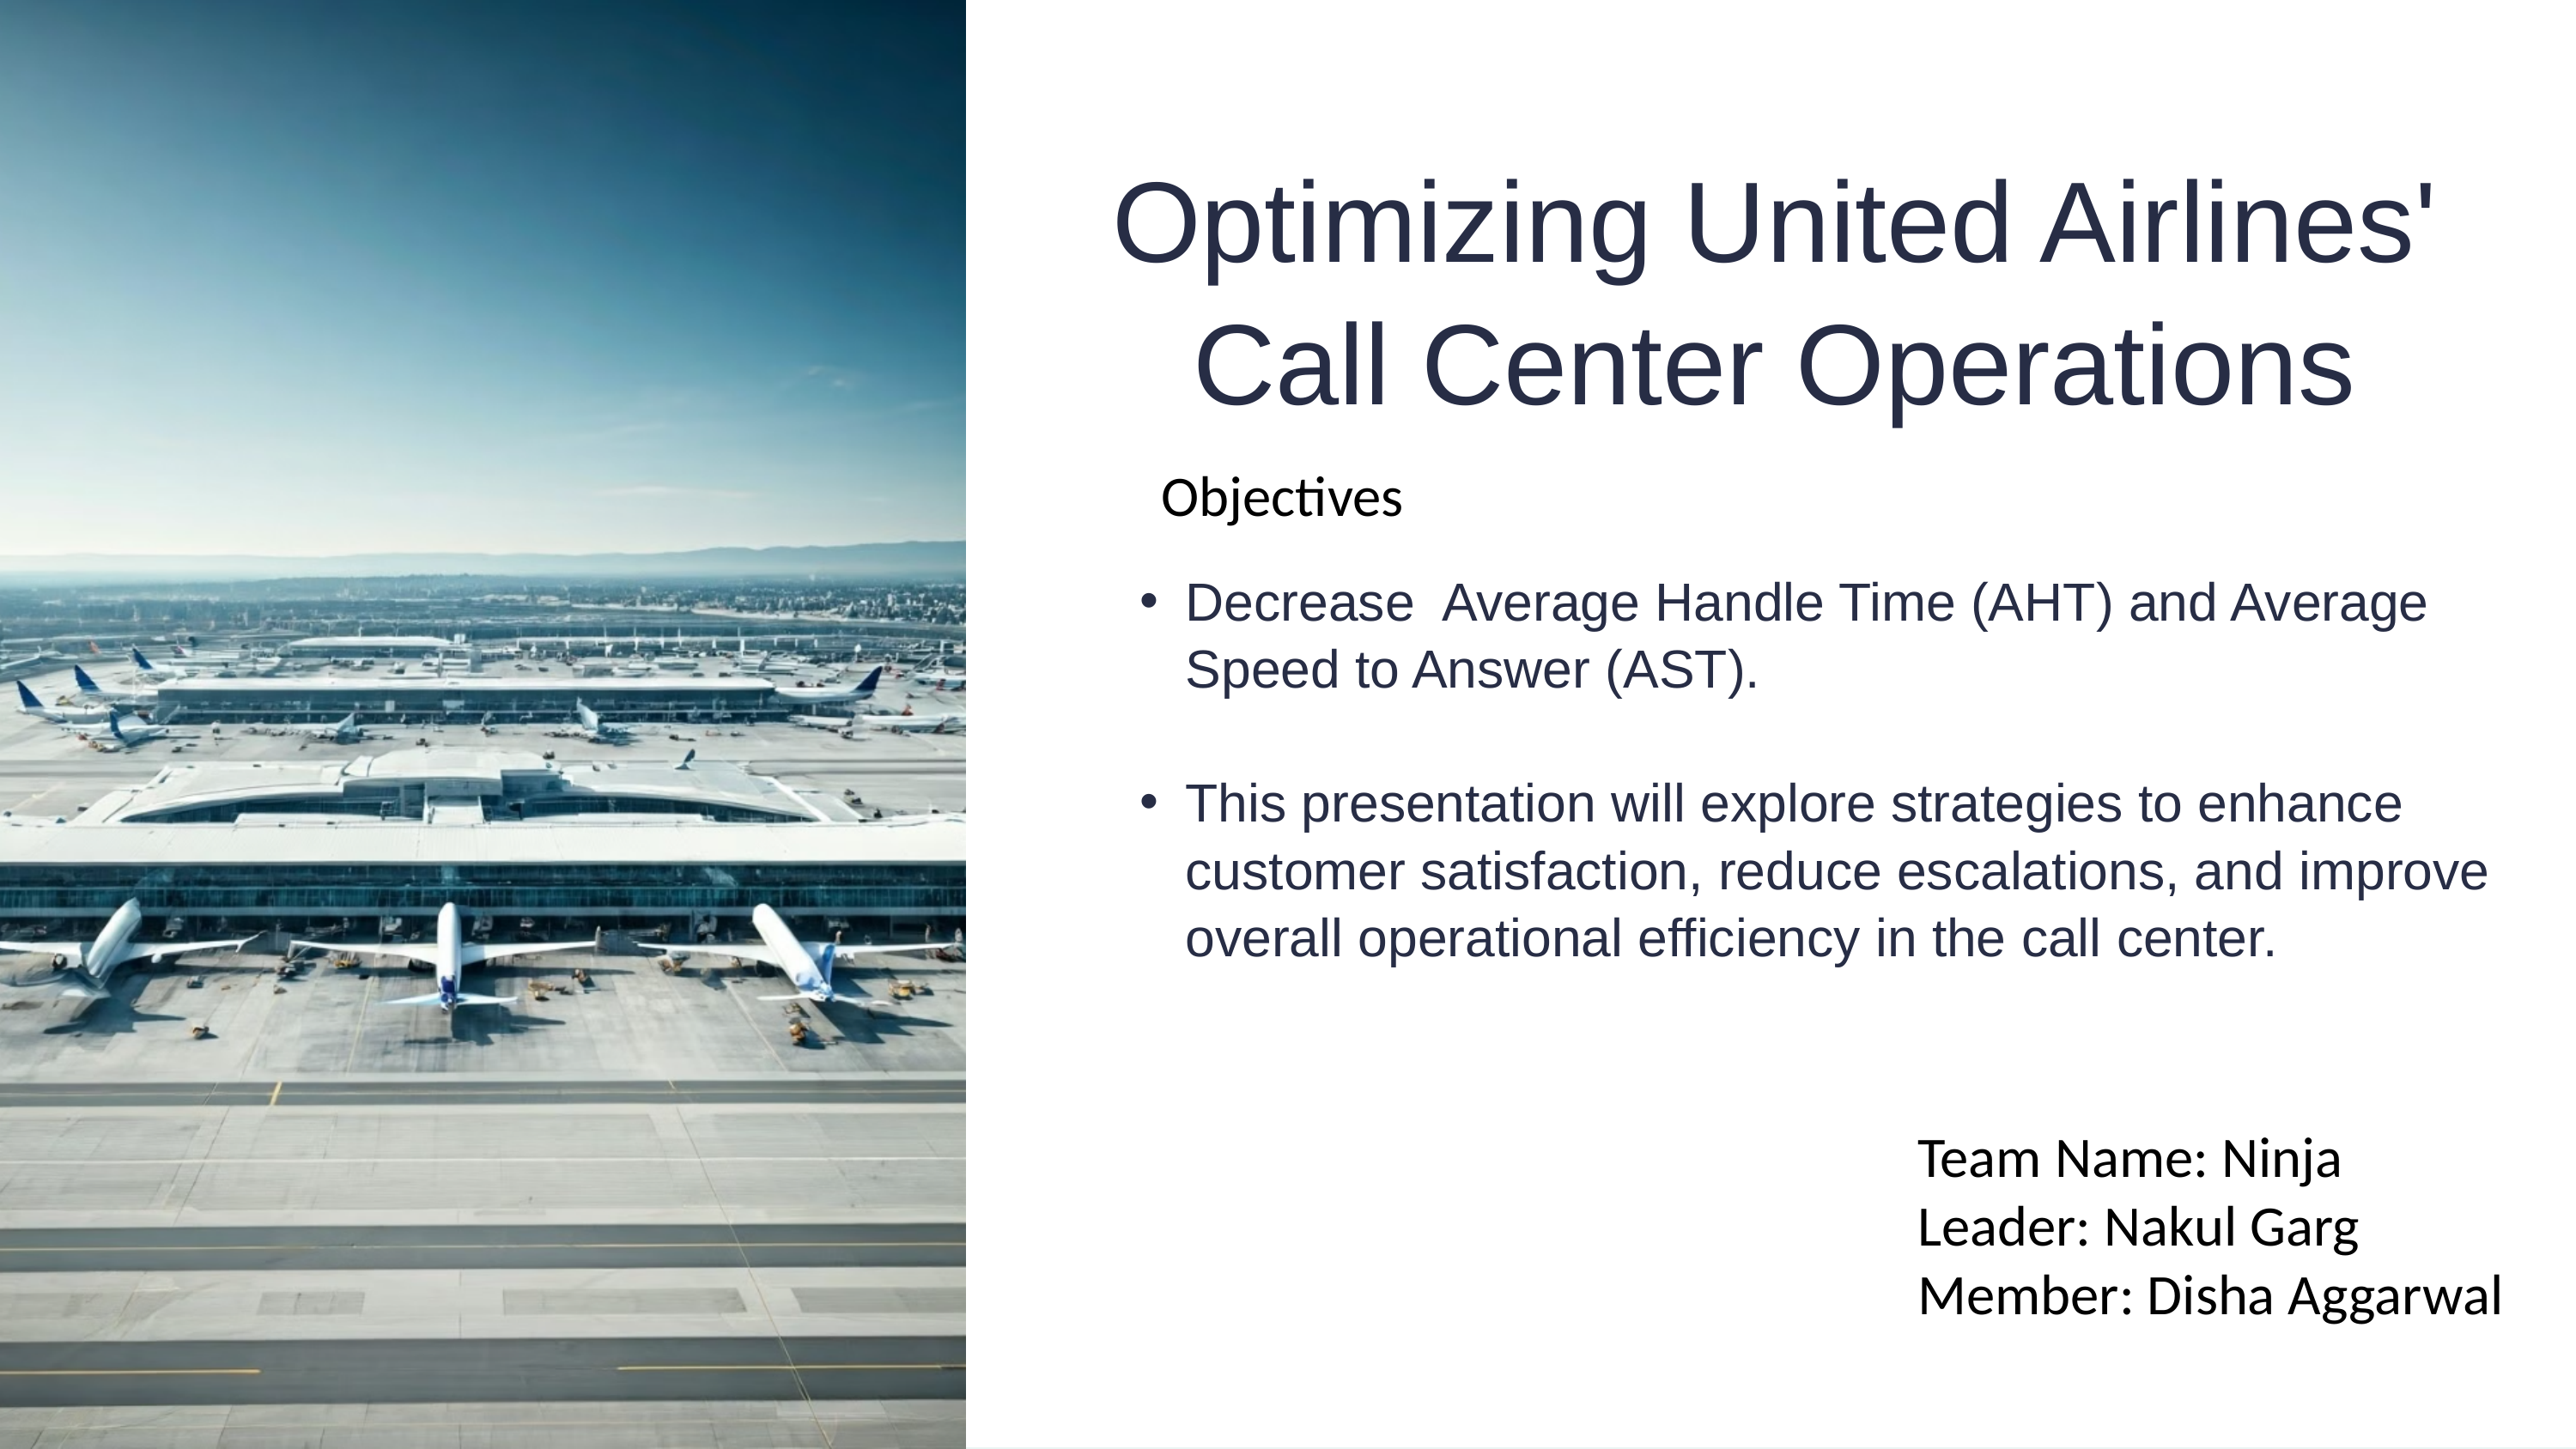

Optimizing United Airlines' Call Center Operations
Objectives
Decrease  Average Handle Time (AHT) and Average Speed to Answer (AST).

This presentation will explore strategies to enhance customer satisfaction, reduce escalations, and improve overall operational efficiency in the call center.

Team Name: Ninja
Leader: Nakul Garg
Member: Disha Aggarwal